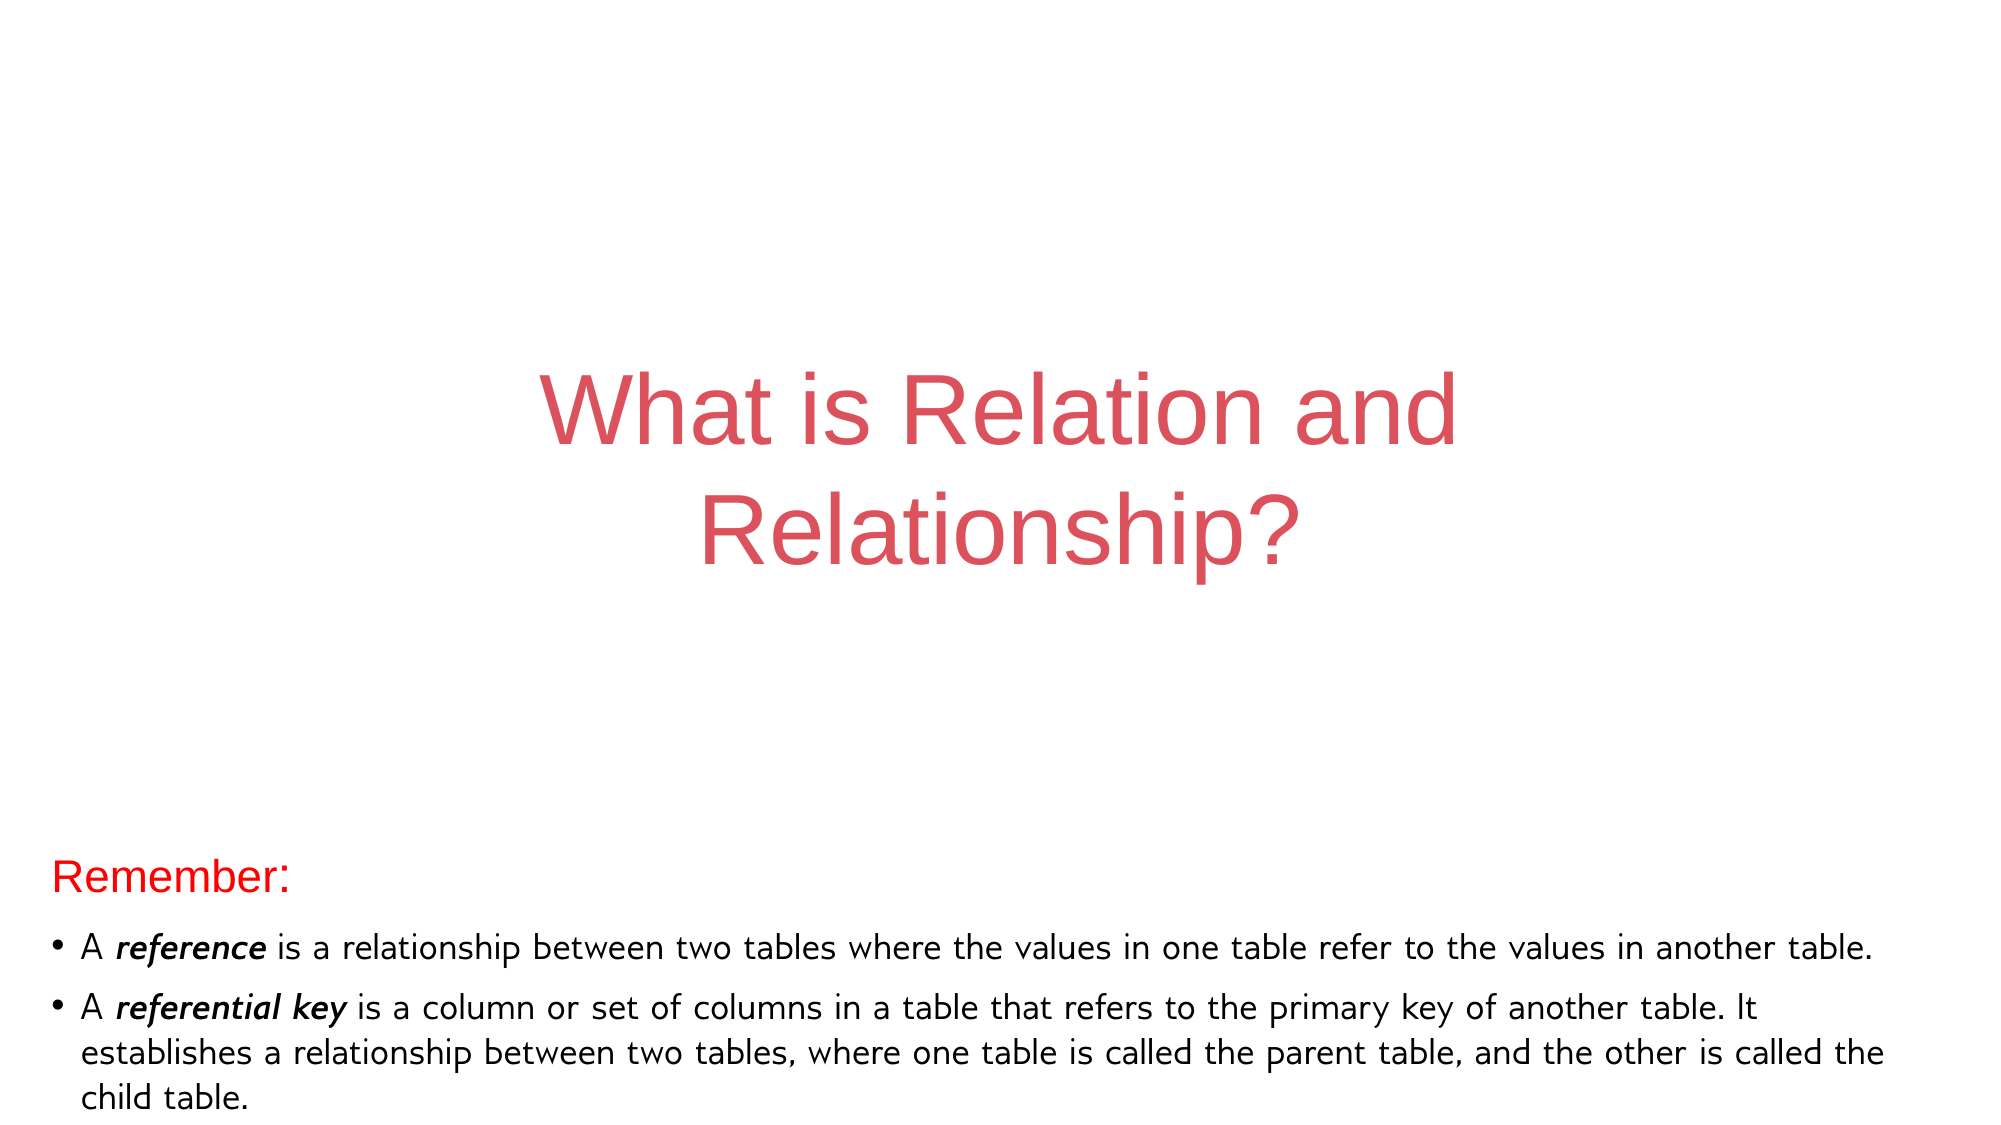

What is Relation and Relationship?
Remember:

A reference is a relationship between two tables where the values in one table refer to the values in another table.

A referential key is a column or set of columns in a table that refers to the primary key of another table. It establishes a relationship between two tables, where one table is called the parent table, and the other is called the child table.